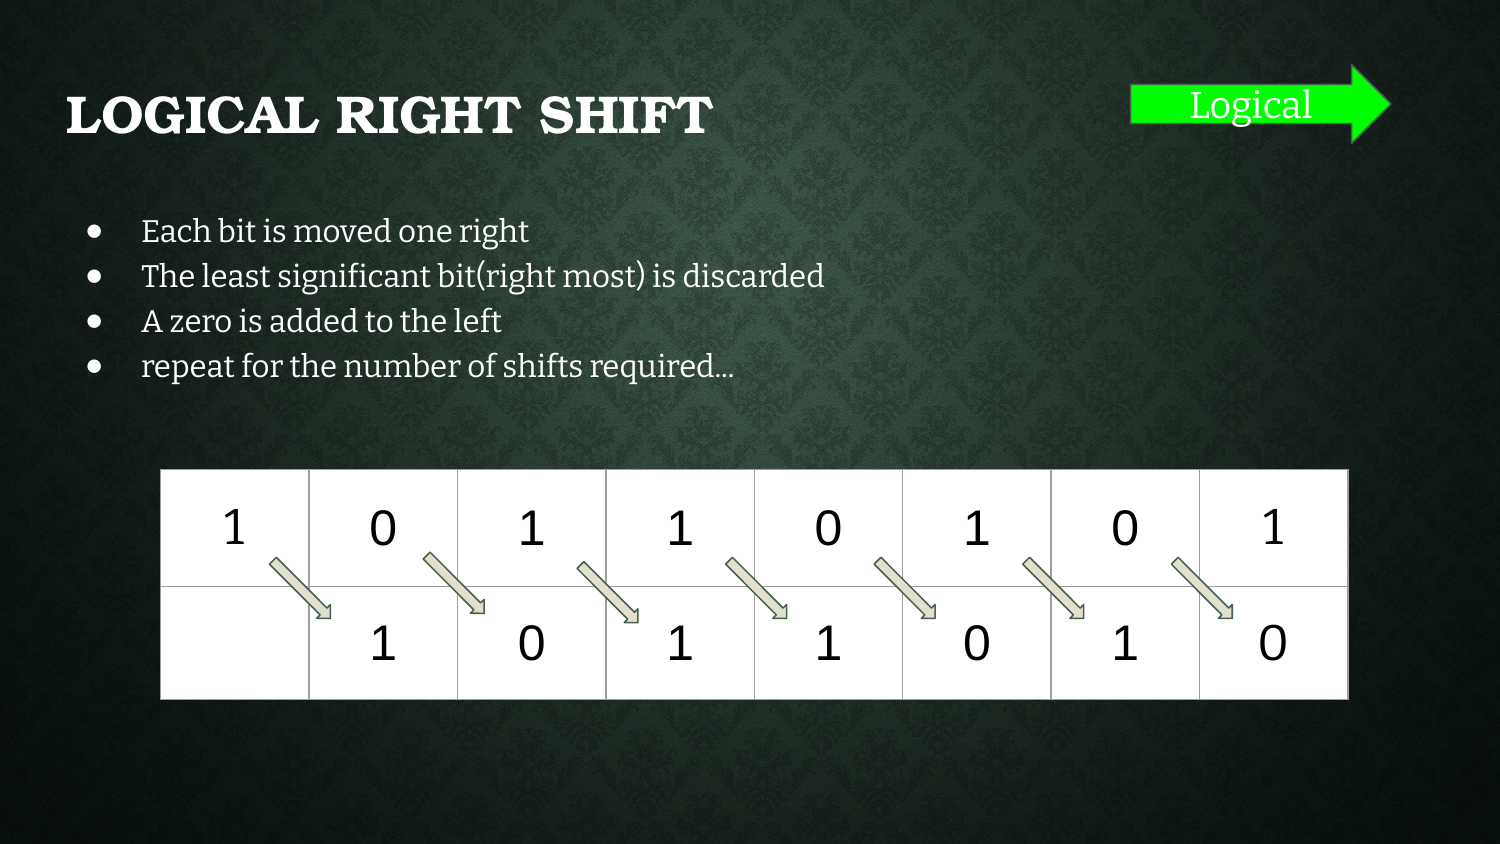

Logical
# Logical Right Shift
Each bit is moved one right
The least significant bit(right most) is discarded
A zero is added to the left
repeat for the number of shifts required...
| 1 | 0 | 1 | 1 | 0 | 1 | 0 | 1 |
| --- | --- | --- | --- | --- | --- | --- | --- |
|  | 1 | 0 | 1 | 1 | 0 | 1 | 0 |